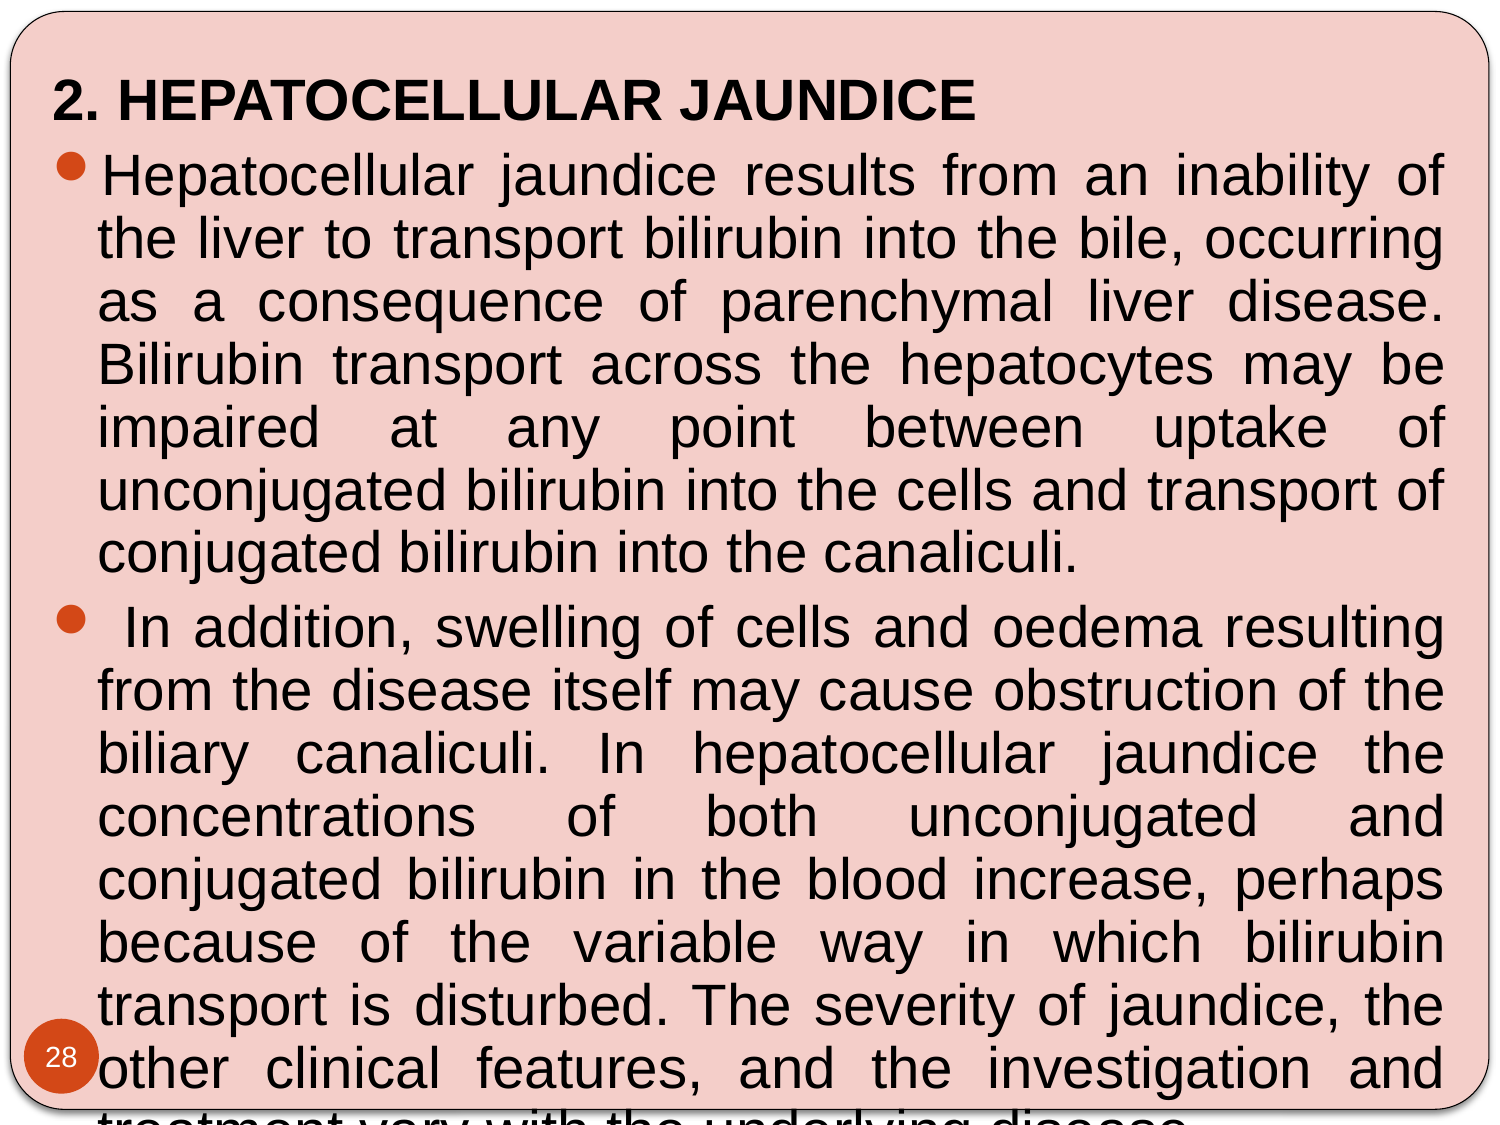

2. HEPATOCELLULAR JAUNDICE
Hepatocellular jaundice results from an inability of the liver to transport bilirubin into the bile, occurring as a consequence of parenchymal liver disease. Bilirubin transport across the hepatocytes may be impaired at any point between uptake of unconjugated bilirubin into the cells and transport of conjugated bilirubin into the canaliculi.
 In addition, swelling of cells and oedema resulting from the disease itself may cause obstruction of the biliary canaliculi. In hepatocellular jaundice the concentrations of both unconjugated and conjugated bilirubin in the blood increase, perhaps because of the variable way in which bilirubin transport is disturbed. The severity of jaundice, the other clinical features, and the investigation and treatment vary with the underlying disease.

28